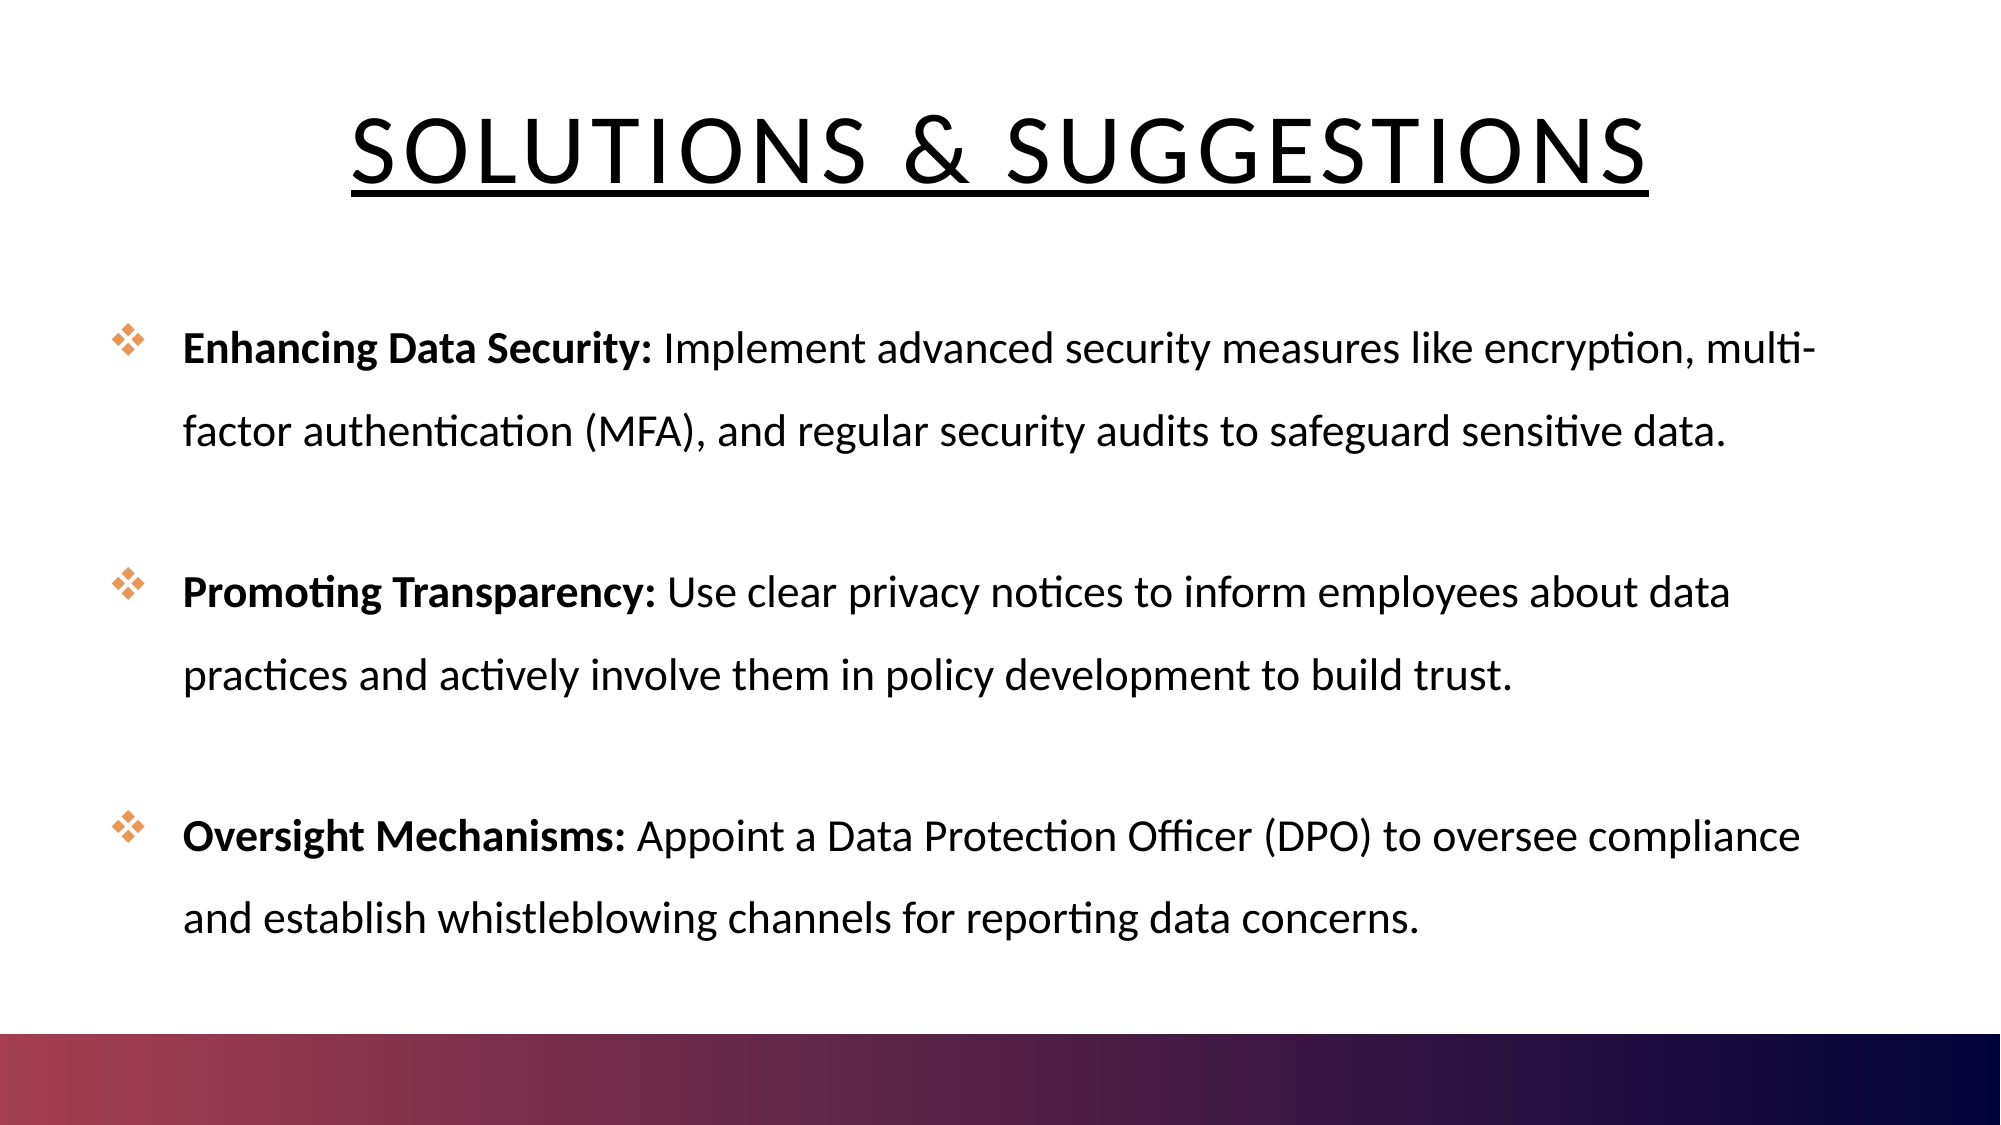

# Solutions & suggestions
Enhancing Data Security: Implement advanced security measures like encryption, multi-factor authentication (MFA), and regular security audits to safeguard sensitive data.

Promoting Transparency: Use clear privacy notices to inform employees about data practices and actively involve them in policy development to build trust.

Oversight Mechanisms: Appoint a Data Protection Officer (DPO) to oversee compliance and establish whistleblowing channels for reporting data concerns.